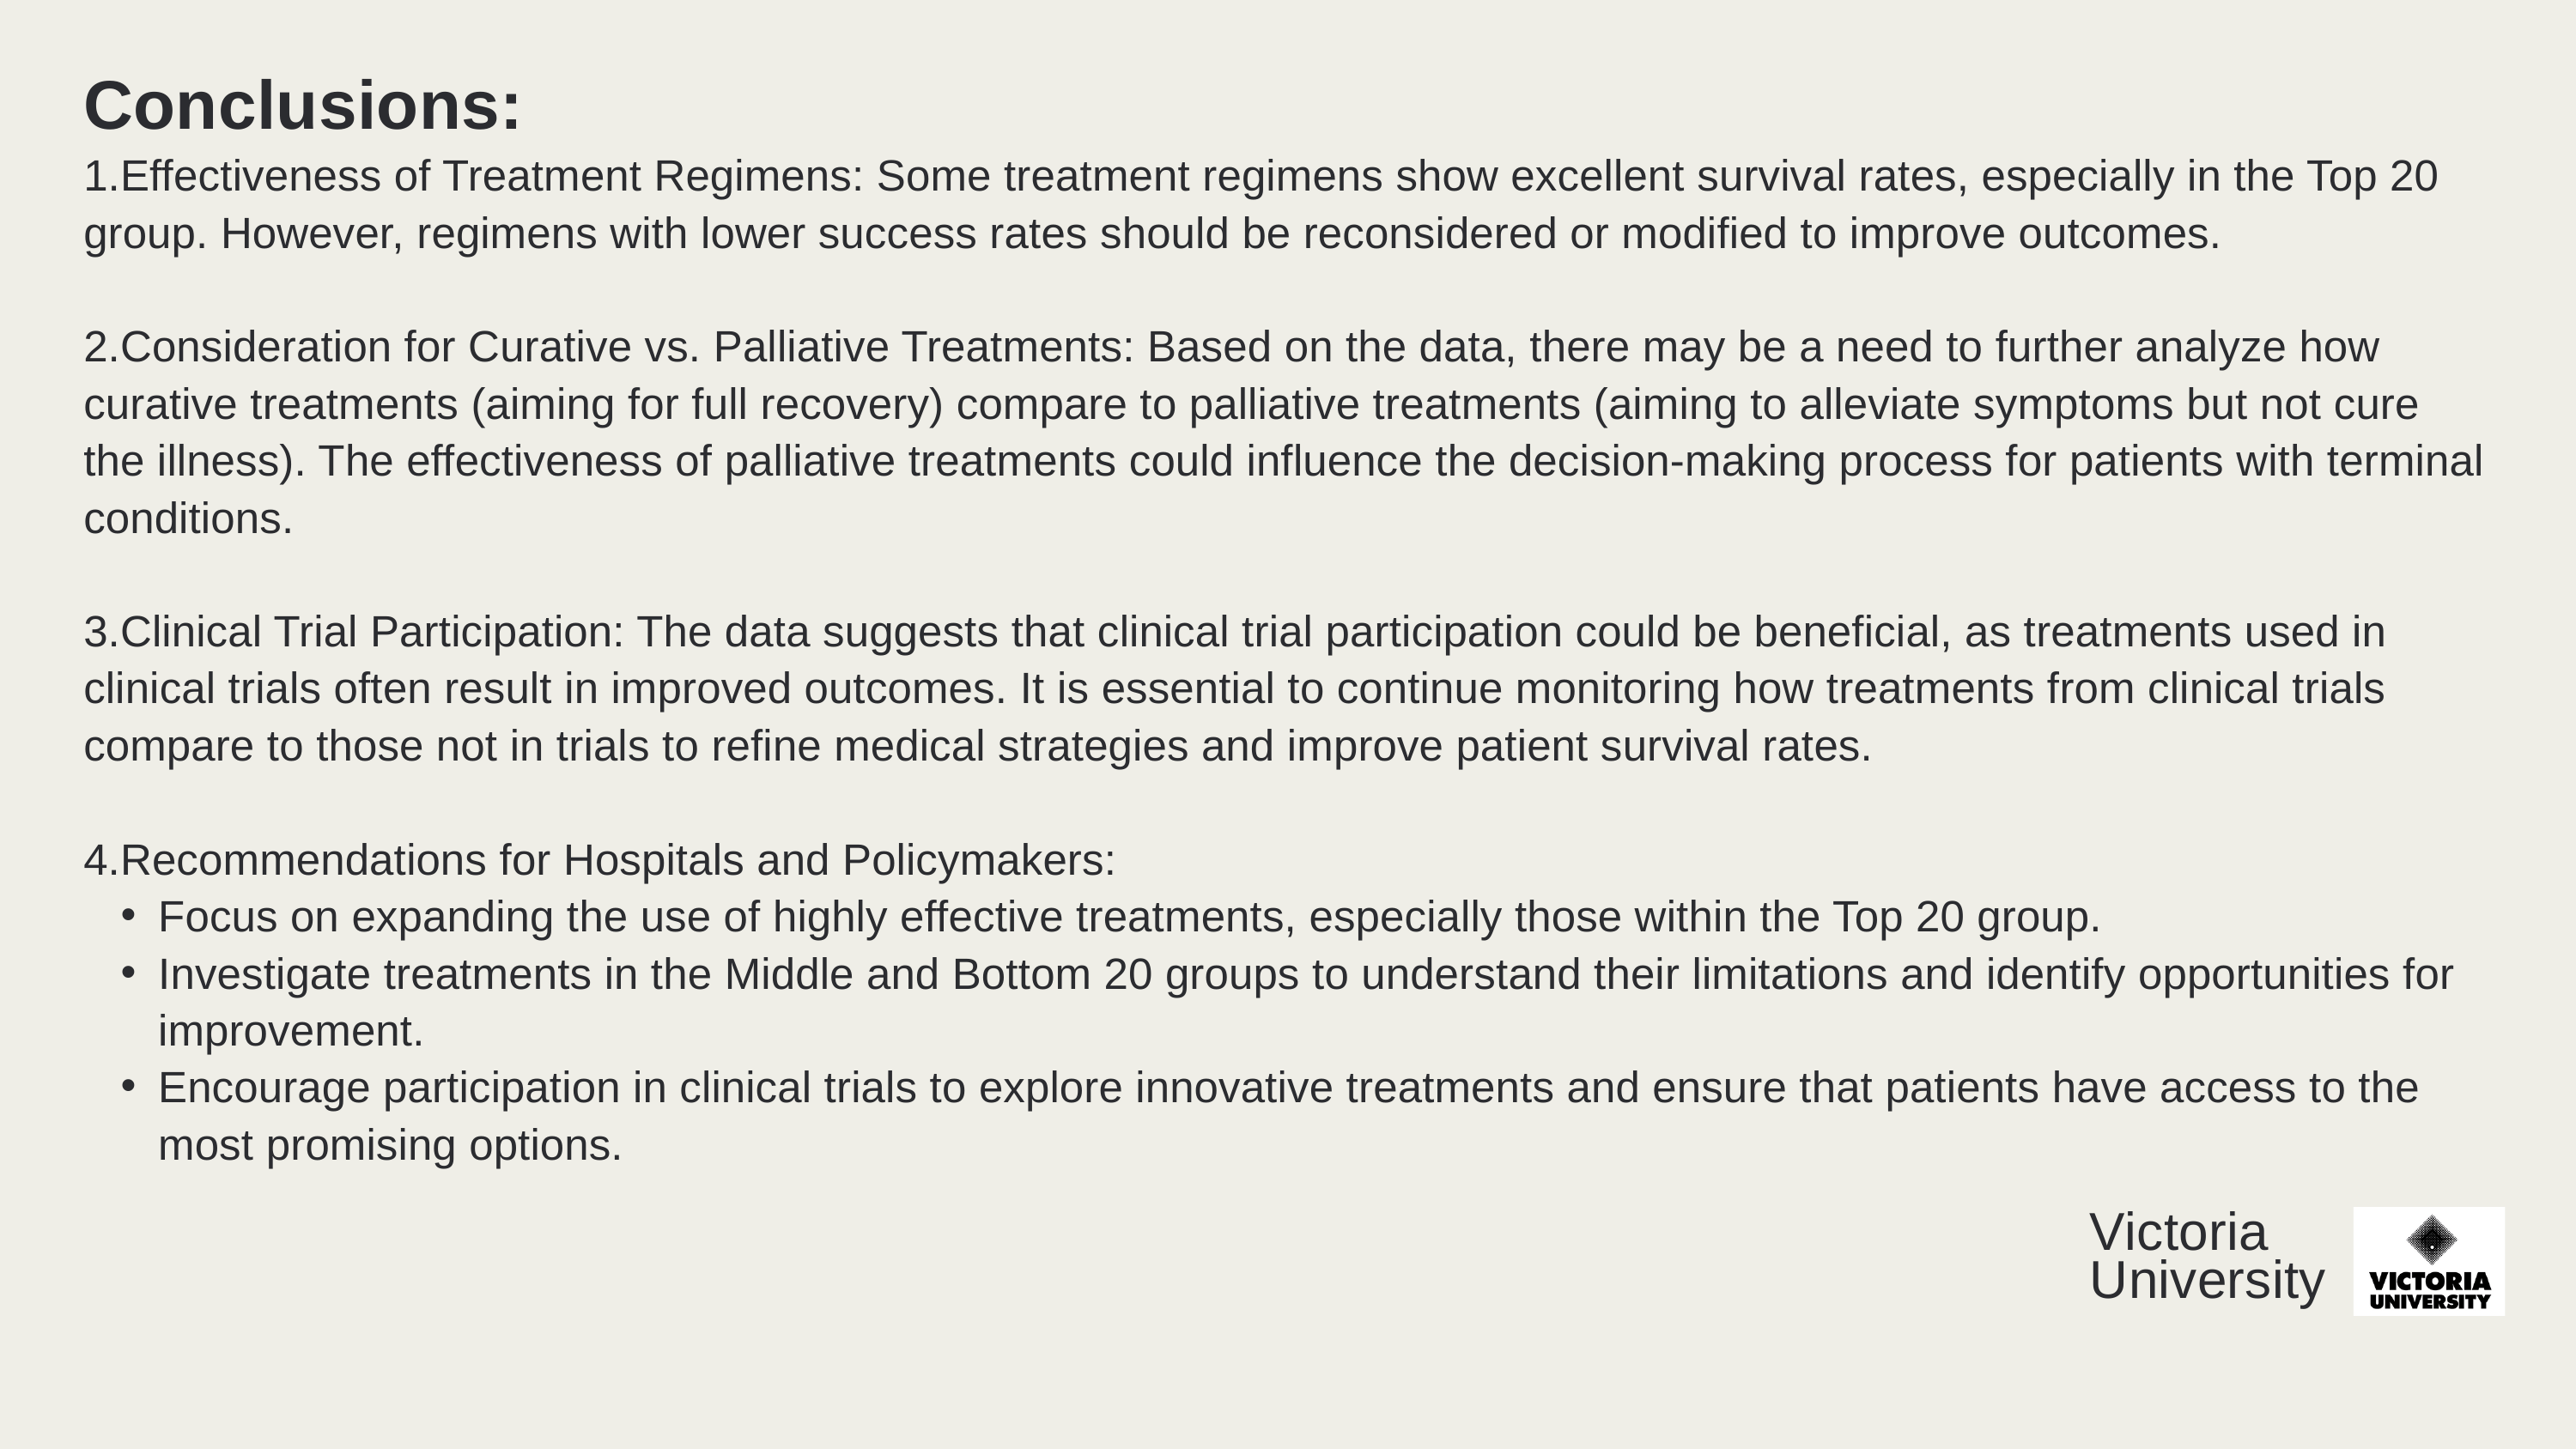

Conclusions:
1.Effectiveness of Treatment Regimens: Some treatment regimens show excellent survival rates, especially in the Top 20 group. However, regimens with lower success rates should be reconsidered or modified to improve outcomes.

2.Consideration for Curative vs. Palliative Treatments: Based on the data, there may be a need to further analyze how curative treatments (aiming for full recovery) compare to palliative treatments (aiming to alleviate symptoms but not cure the illness). The effectiveness of palliative treatments could influence the decision-making process for patients with terminal conditions.

3.Clinical Trial Participation: The data suggests that clinical trial participation could be beneficial, as treatments used in clinical trials often result in improved outcomes. It is essential to continue monitoring how treatments from clinical trials compare to those not in trials to refine medical strategies and improve patient survival rates.

4.Recommendations for Hospitals and Policymakers:
Focus on expanding the use of highly effective treatments, especially those within the Top 20 group.
Investigate treatments in the Middle and Bottom 20 groups to understand their limitations and identify opportunities for improvement.
Encourage participation in clinical trials to explore innovative treatments and ensure that patients have access to the most promising options.

Victoria
University